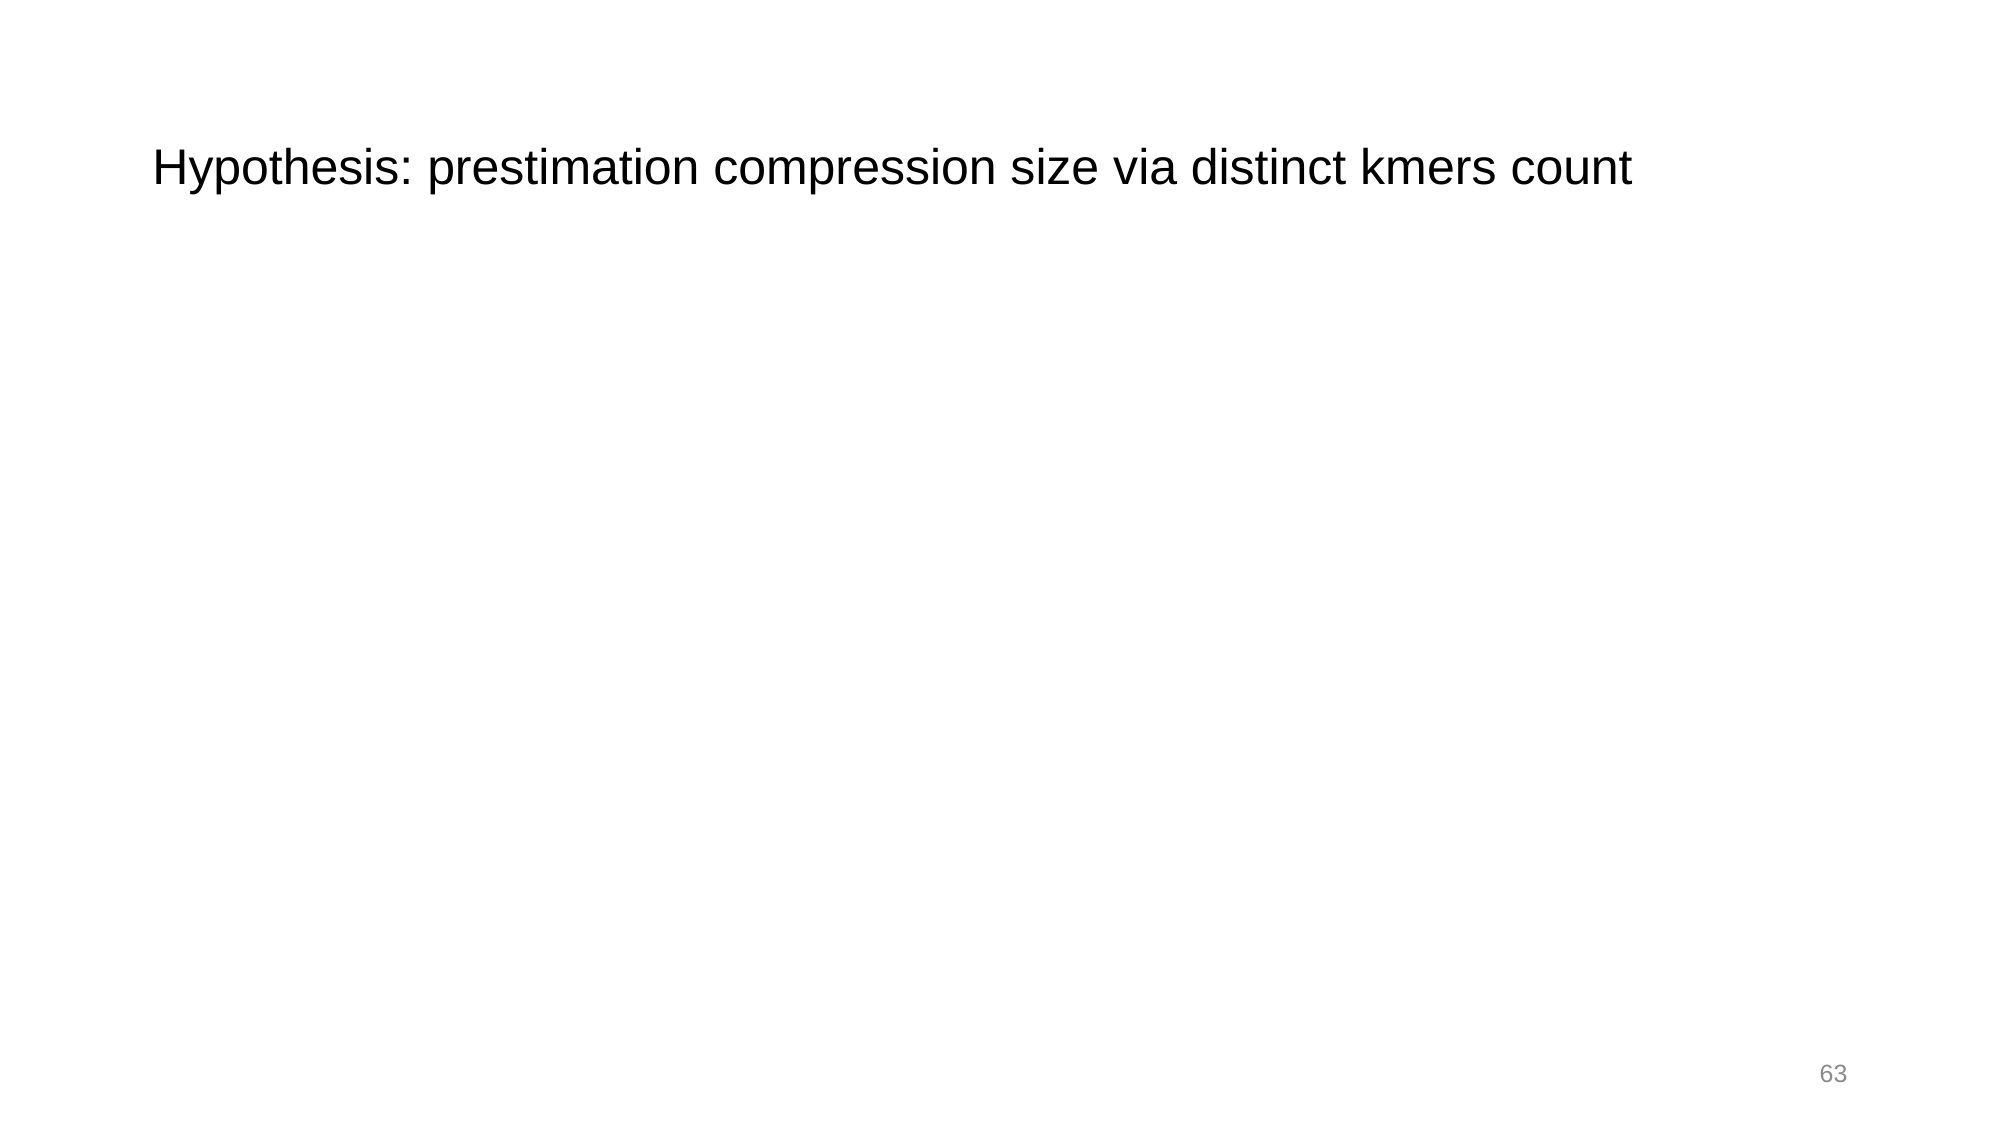

# Hypothesis: prestimation compression size via distinct kmers count

63